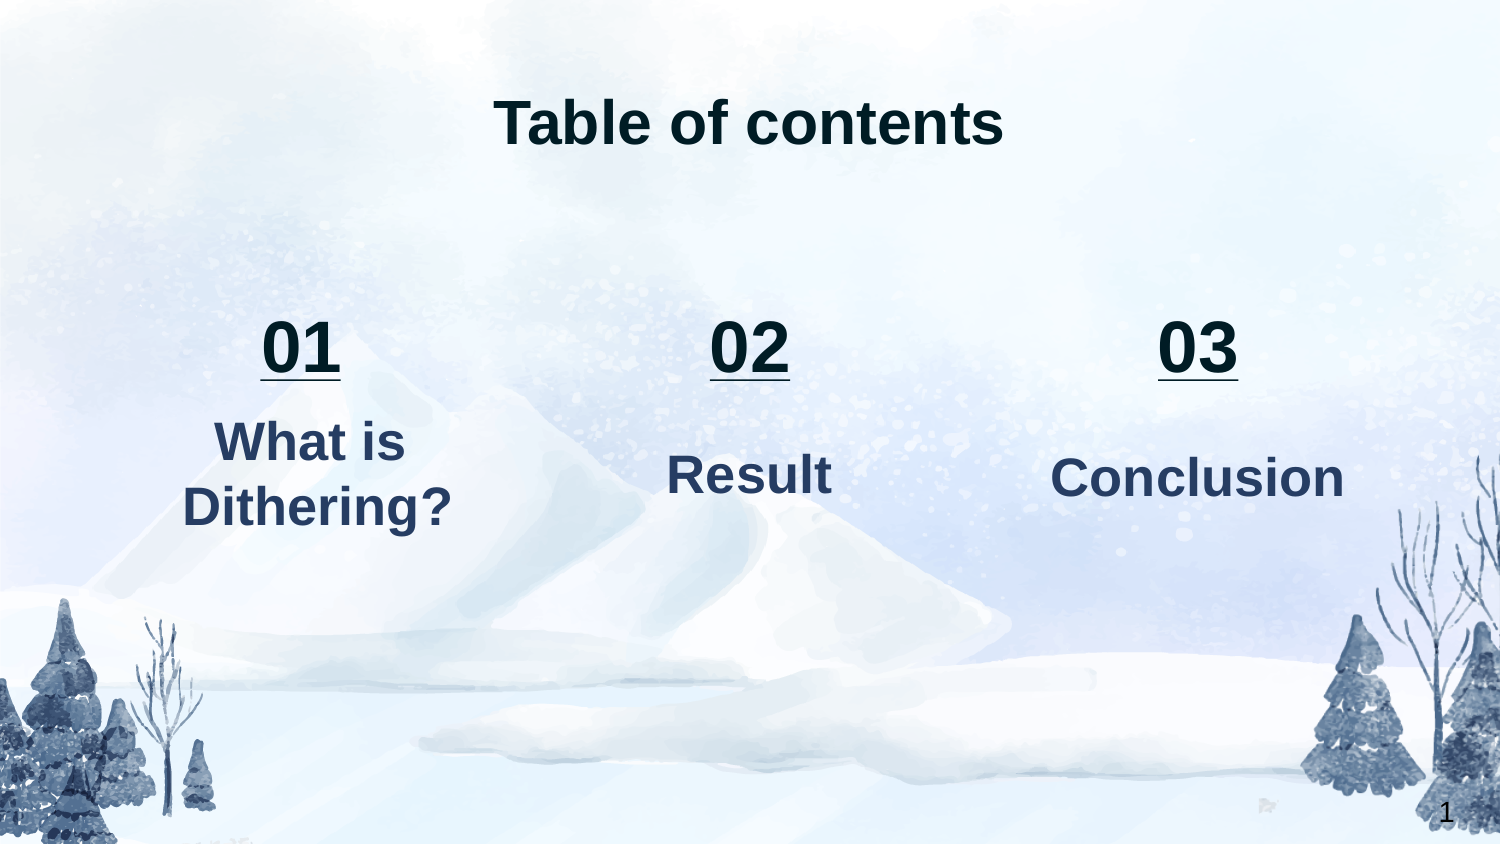

Table of contents
03
01
02
# What is
Dithering?
Result
Conclusion
1